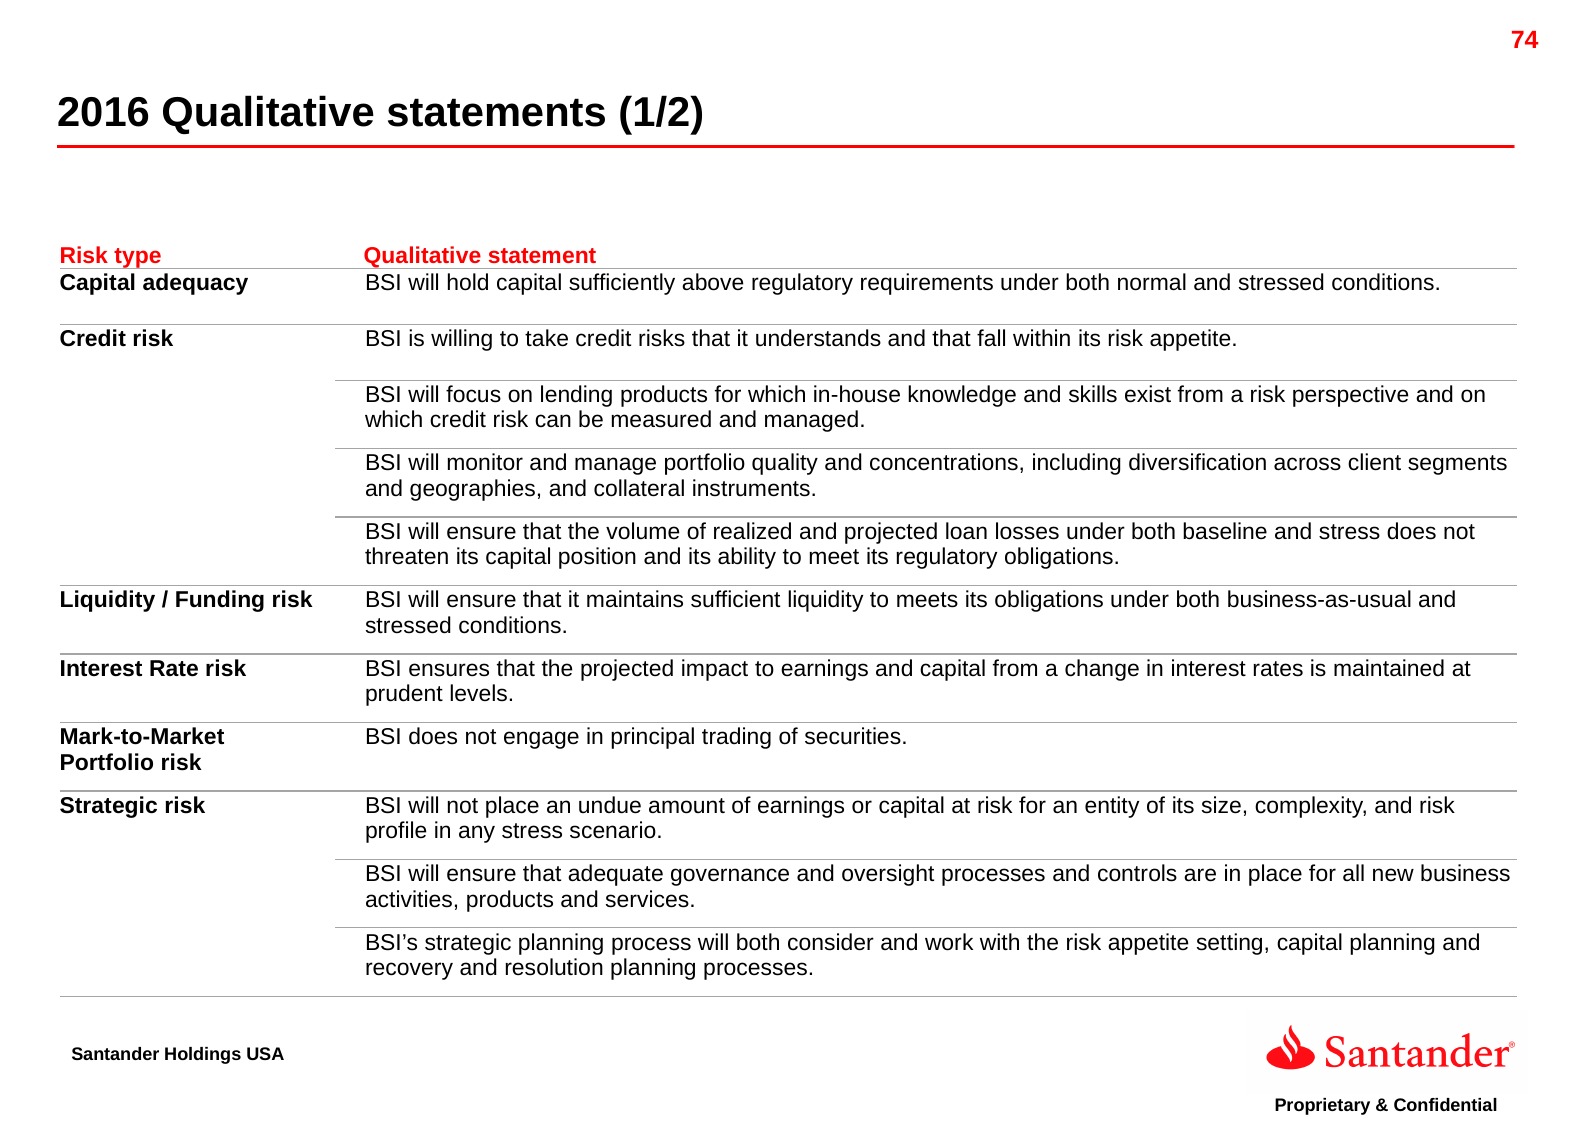

2016 Qualitative statements (1/2)
| Risk type | Qualitative statement |
| --- | --- |
| Capital adequacy | BSI will hold capital sufficiently above regulatory requirements under both normal and stressed conditions. |
| Credit risk | BSI is willing to take credit risks that it understands and that fall within its risk appetite. |
|  | BSI will focus on lending products for which in-house knowledge and skills exist from a risk perspective and on which credit risk can be measured and managed. |
|  | BSI will monitor and manage portfolio quality and concentrations, including diversification across client segments and geographies, and collateral instruments. |
|  | BSI will ensure that the volume of realized and projected loan losses under both baseline and stress does not threaten its capital position and its ability to meet its regulatory obligations. |
| Liquidity / Funding risk | BSI will ensure that it maintains sufficient liquidity to meets its obligations under both business-as-usual and stressed conditions. |
| Interest Rate risk | BSI ensures that the projected impact to earnings and capital from a change in interest rates is maintained at prudent levels. |
| Mark-to-Market Portfolio risk | BSI does not engage in principal trading of securities. |
| Strategic risk | BSI will not place an undue amount of earnings or capital at risk for an entity of its size, complexity, and risk profile in any stress scenario. |
|  | BSI will ensure that adequate governance and oversight processes and controls are in place for all new business activities, products and services. |
|  | BSI’s strategic planning process will both consider and work with the risk appetite setting, capital planning and recovery and resolution planning processes. |